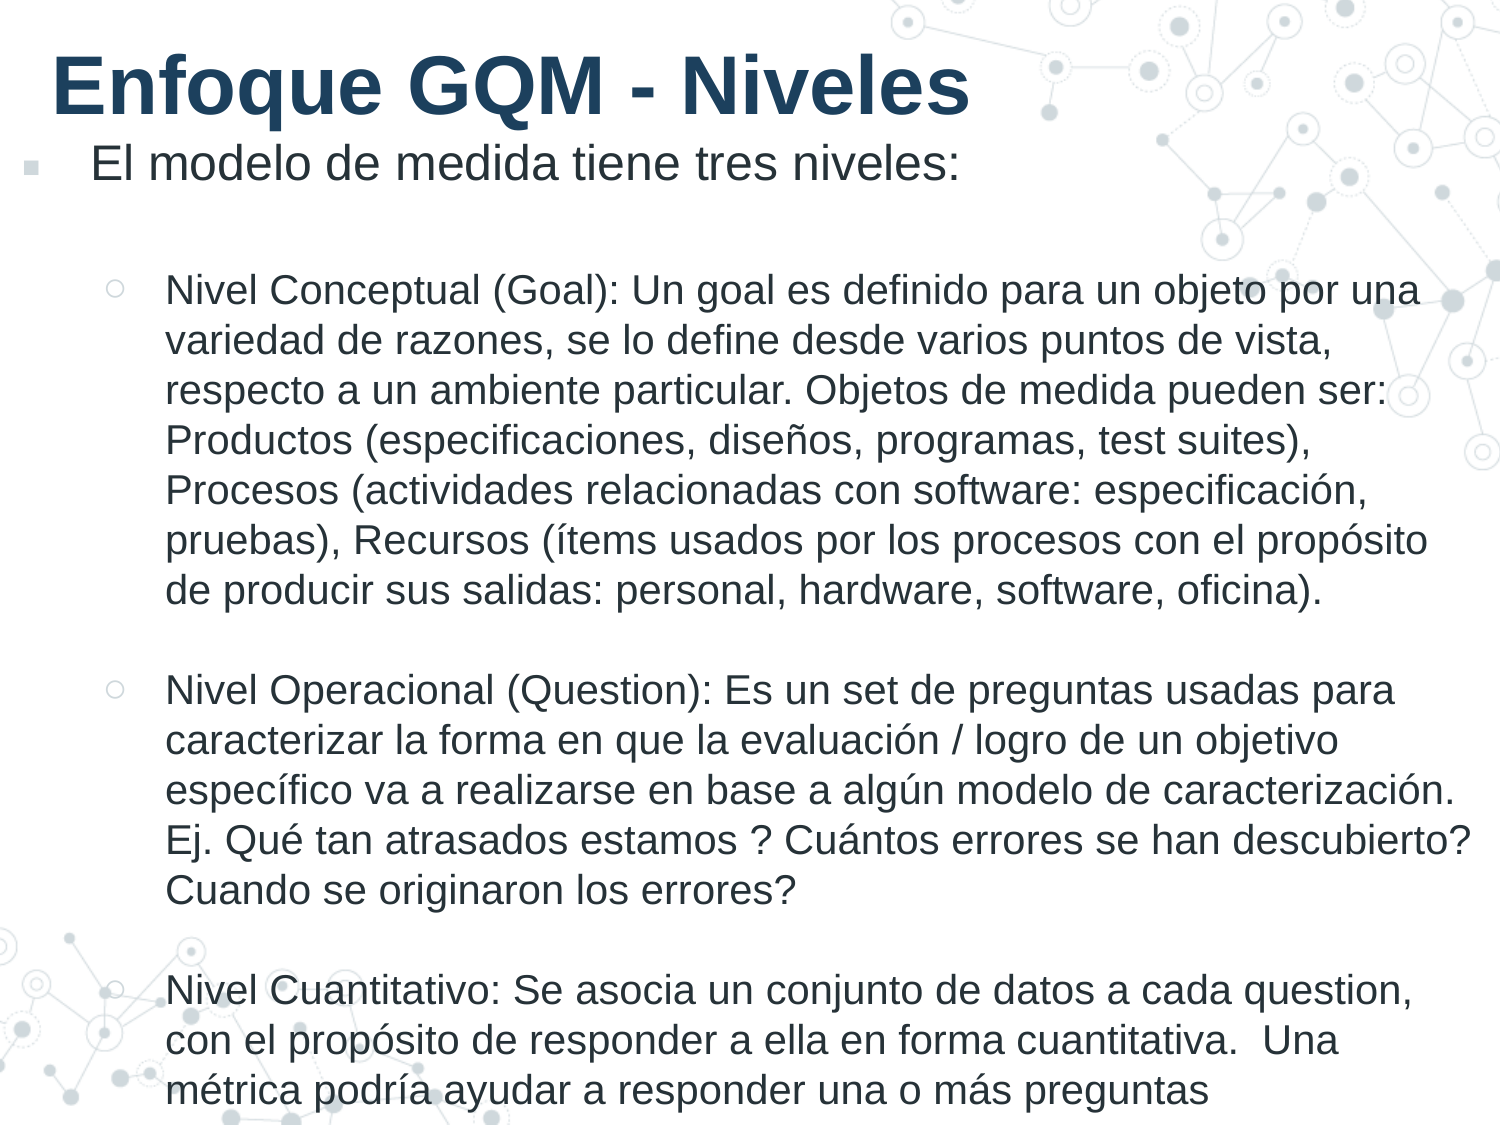

# Enfoque GQM - Niveles
El modelo de medida tiene tres niveles:

Nivel Conceptual (Goal): Un goal es definido para un objeto por una variedad de razones, se lo define desde varios puntos de vista, respecto a un ambiente particular. Objetos de medida pueden ser: Productos (especificaciones, diseños, programas, test suites), Procesos (actividades relacionadas con software: especificación, pruebas), Recursos (ítems usados por los procesos con el propósito de producir sus salidas: personal, hardware, software, oficina).

Nivel Operacional (Question): Es un set de preguntas usadas para caracterizar la forma en que la evaluación / logro de un objetivo específico va a realizarse en base a algún modelo de caracterización. Ej. Qué tan atrasados estamos ? Cuántos errores se han descubierto? Cuando se originaron los errores?

Nivel Cuantitativo: Se asocia un conjunto de datos a cada question, con el propósito de responder a ella en forma cuantitativa.  Una métrica podría ayudar a responder una o más preguntas